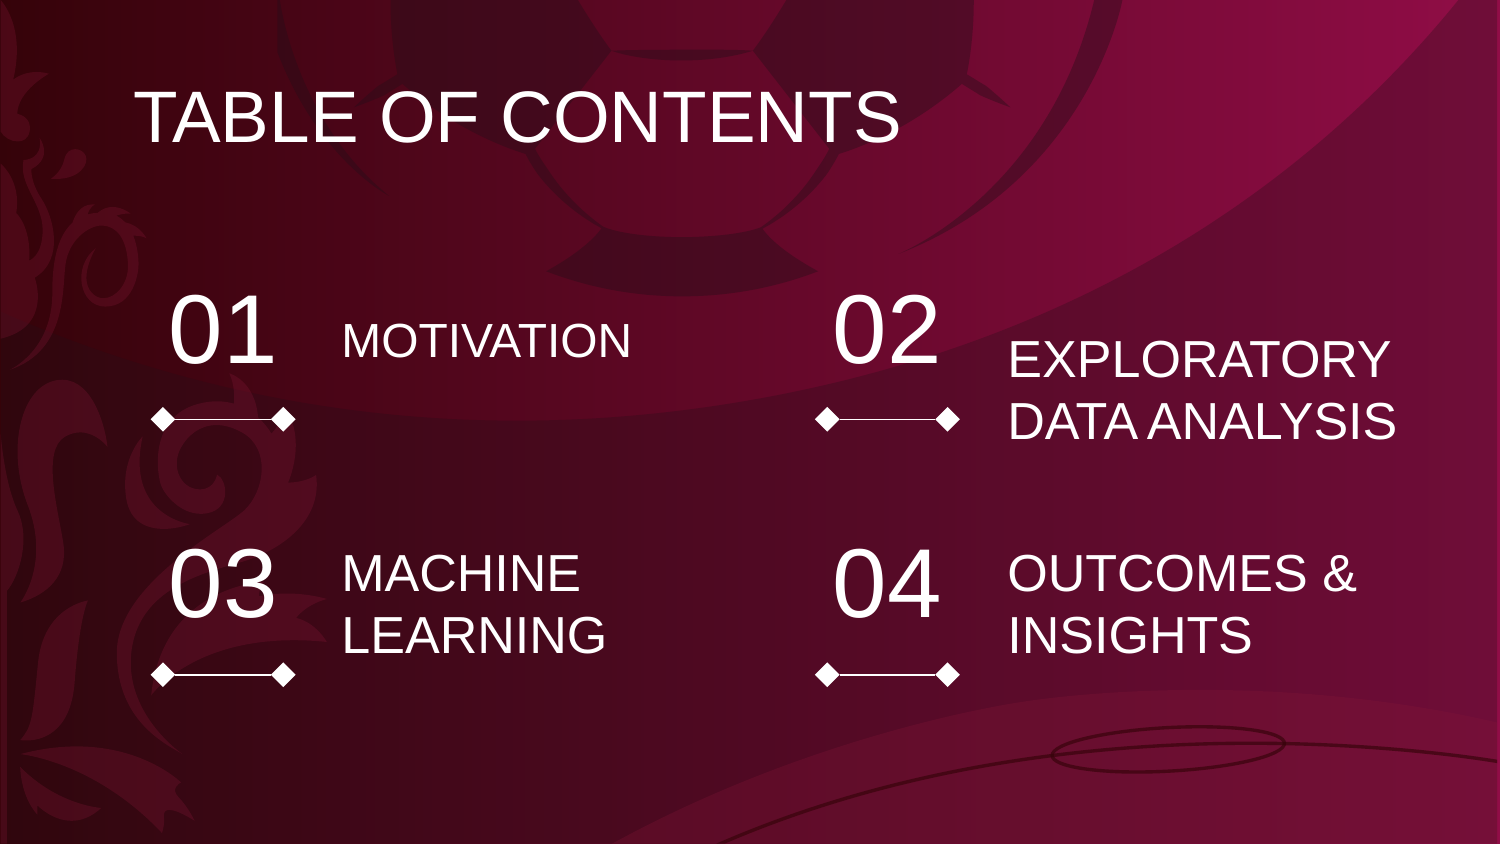

TABLE OF CONTENTS
01
02
# MOTIVATION
EXPLORATORY DATA ANALYSIS

03
04
MACHINE LEARNING
OUTCOMES & INSIGHTS